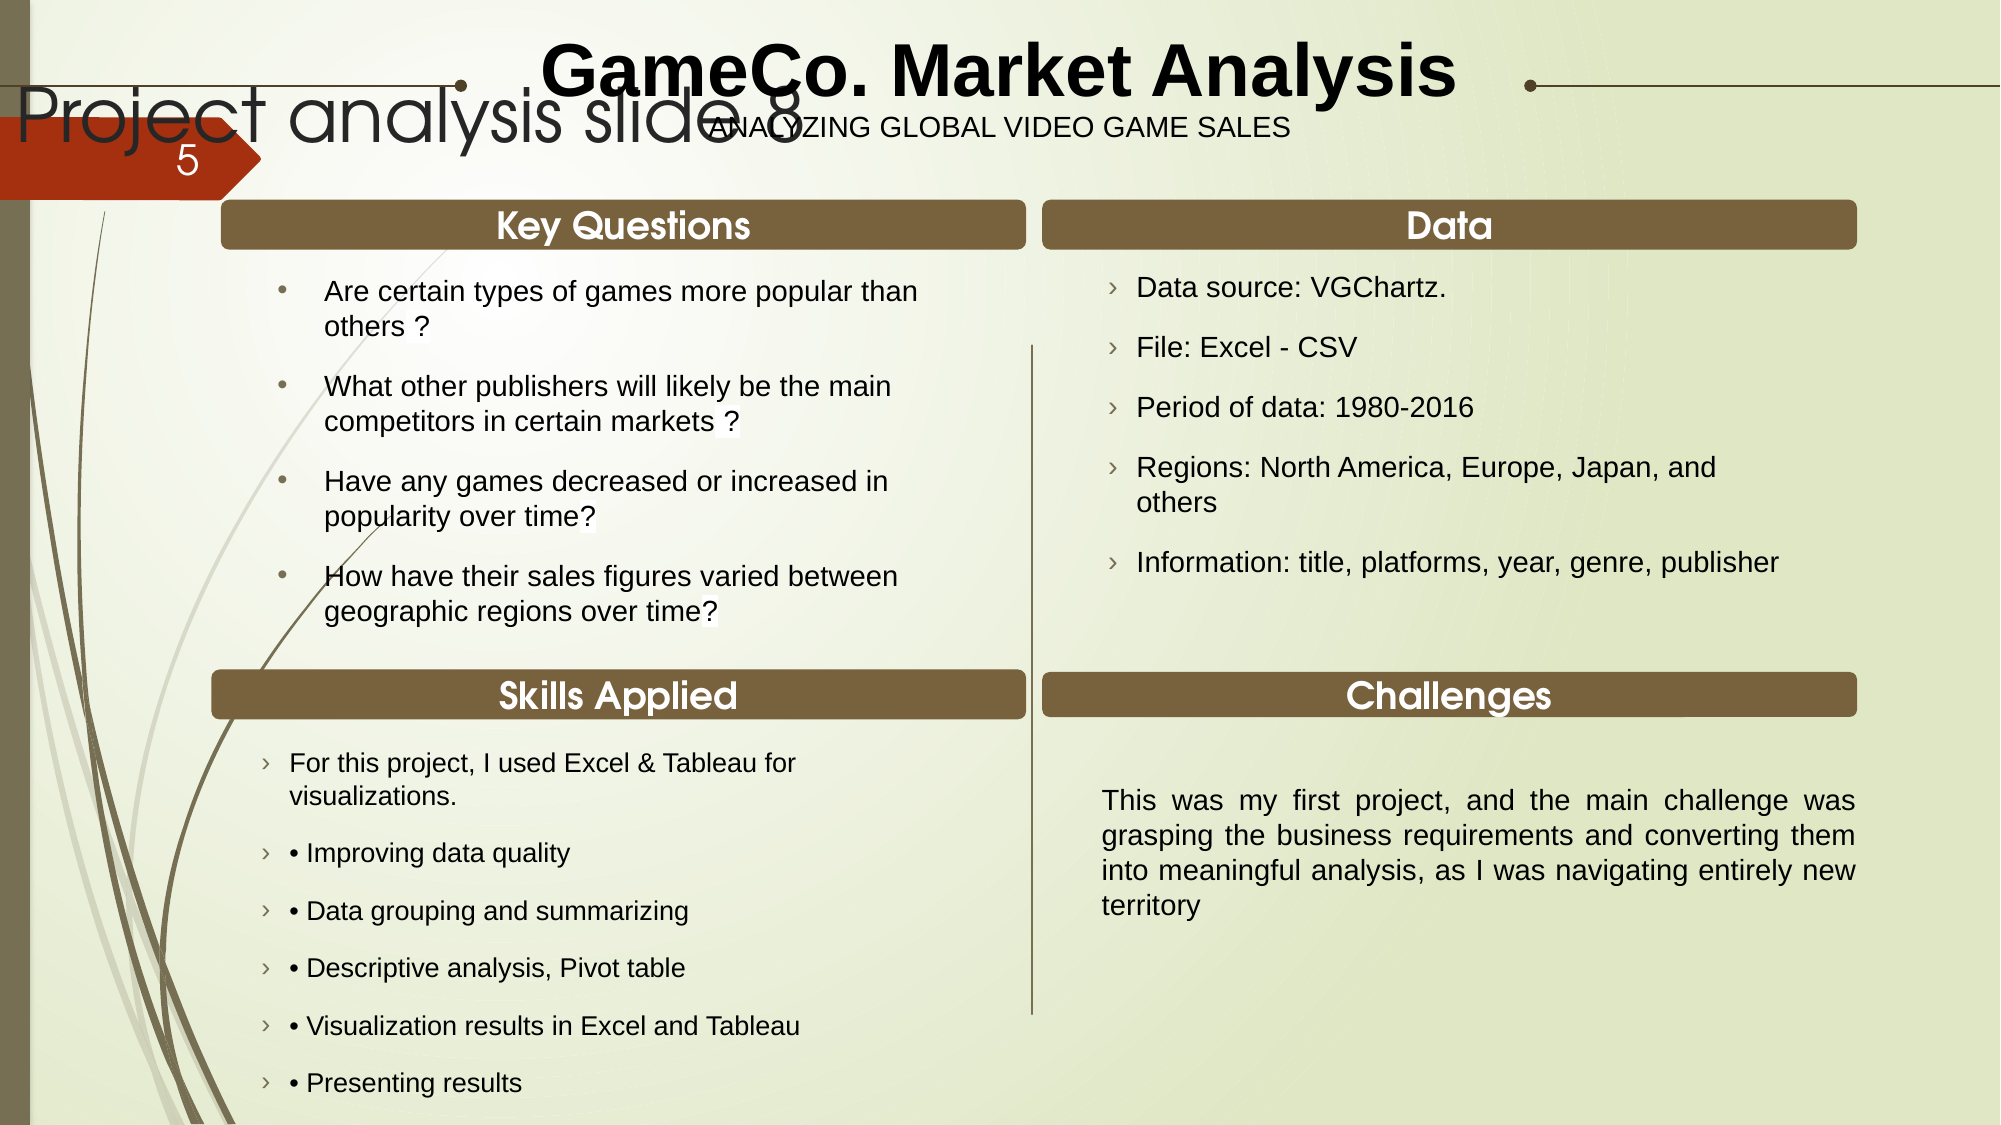

GameCo. Market Analysis
ANALYZING GLOBAL VIDEO GAME SALES
Project analysis slide 8
5
Data
Key Questions
Data source: VGChartz.
File: Excel - CSV
Period of data: 1980-2016
Regions: North America, Europe, Japan, and others
Information: title, platforms, year, genre, publisher
Are certain types of games more popular than others ?
What other publishers will likely be the main competitors in certain markets ?
Have any games decreased or increased in popularity over time?
How have their sales figures varied between geographic regions over time?
Skills Applied
Challenges
For this project, I used Excel & Tableau for visualizations.
• Improving data quality
• Data grouping and summarizing
• Descriptive analysis, Pivot table
• Visualization results in Excel and Tableau
• Presenting results

This was my first project, and the main challenge was grasping the business requirements and converting them into meaningful analysis, as I was navigating entirely new territory